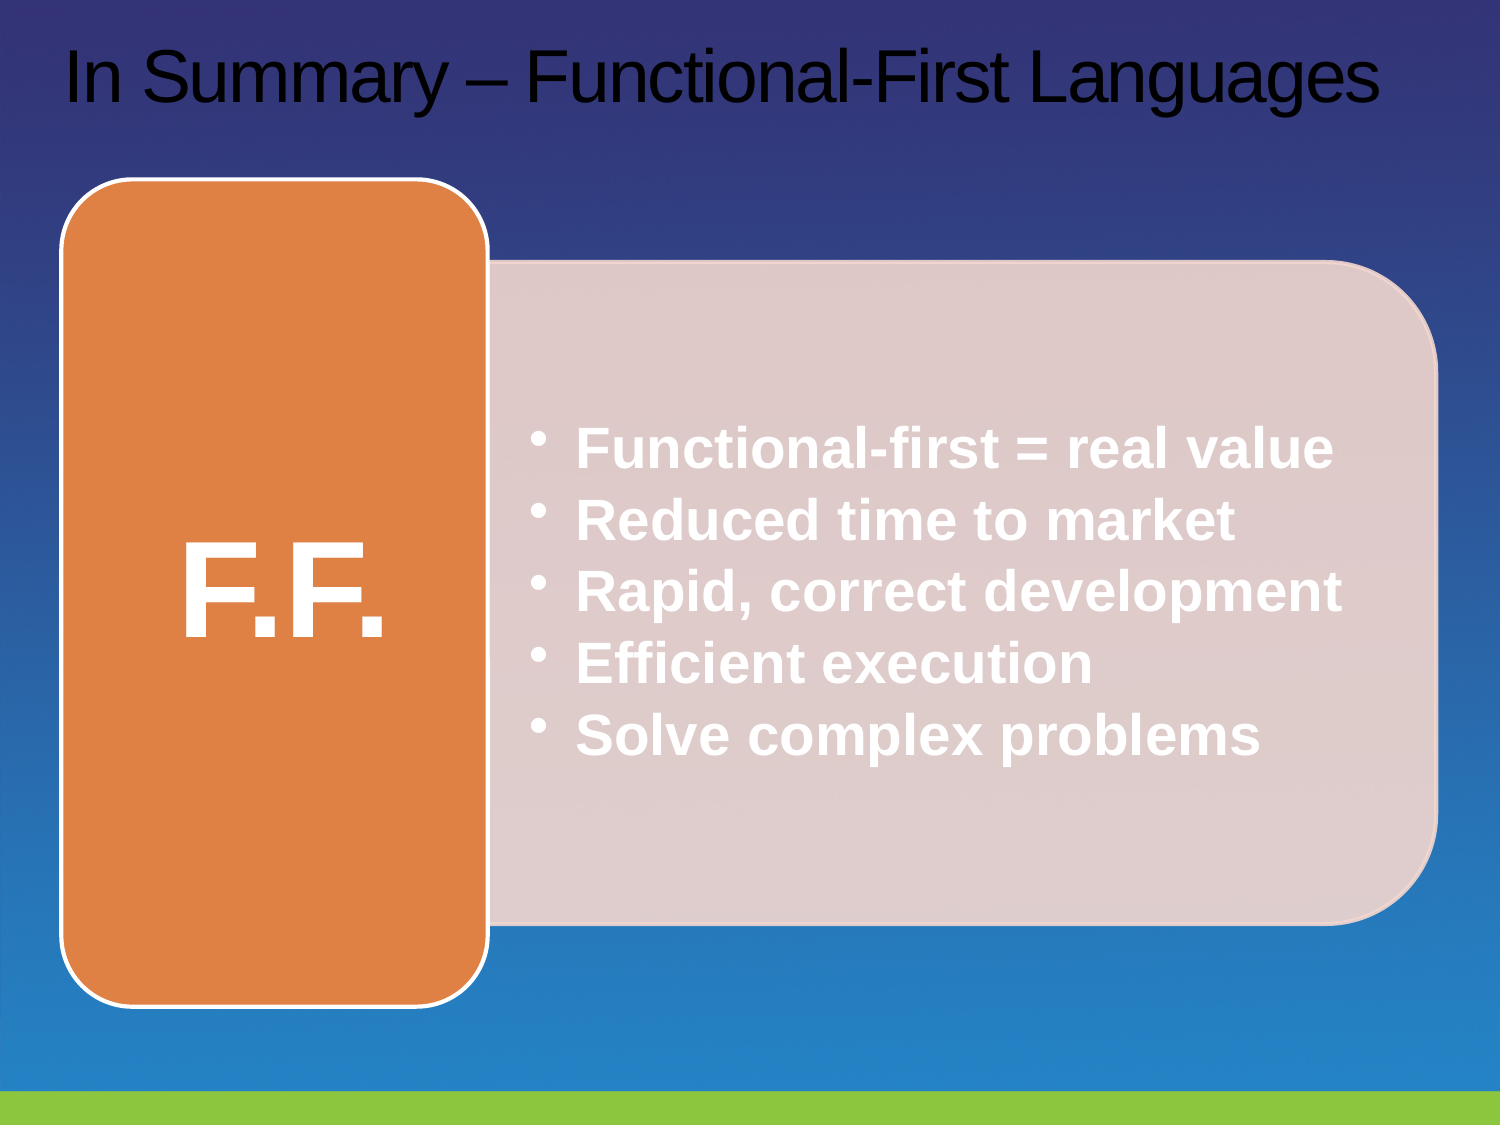

# In Summary – Functional-First Languages
Functional-first = real value
Reduced time to market
Rapid, correct development
Efficient execution
Solve complex problems
F.F.